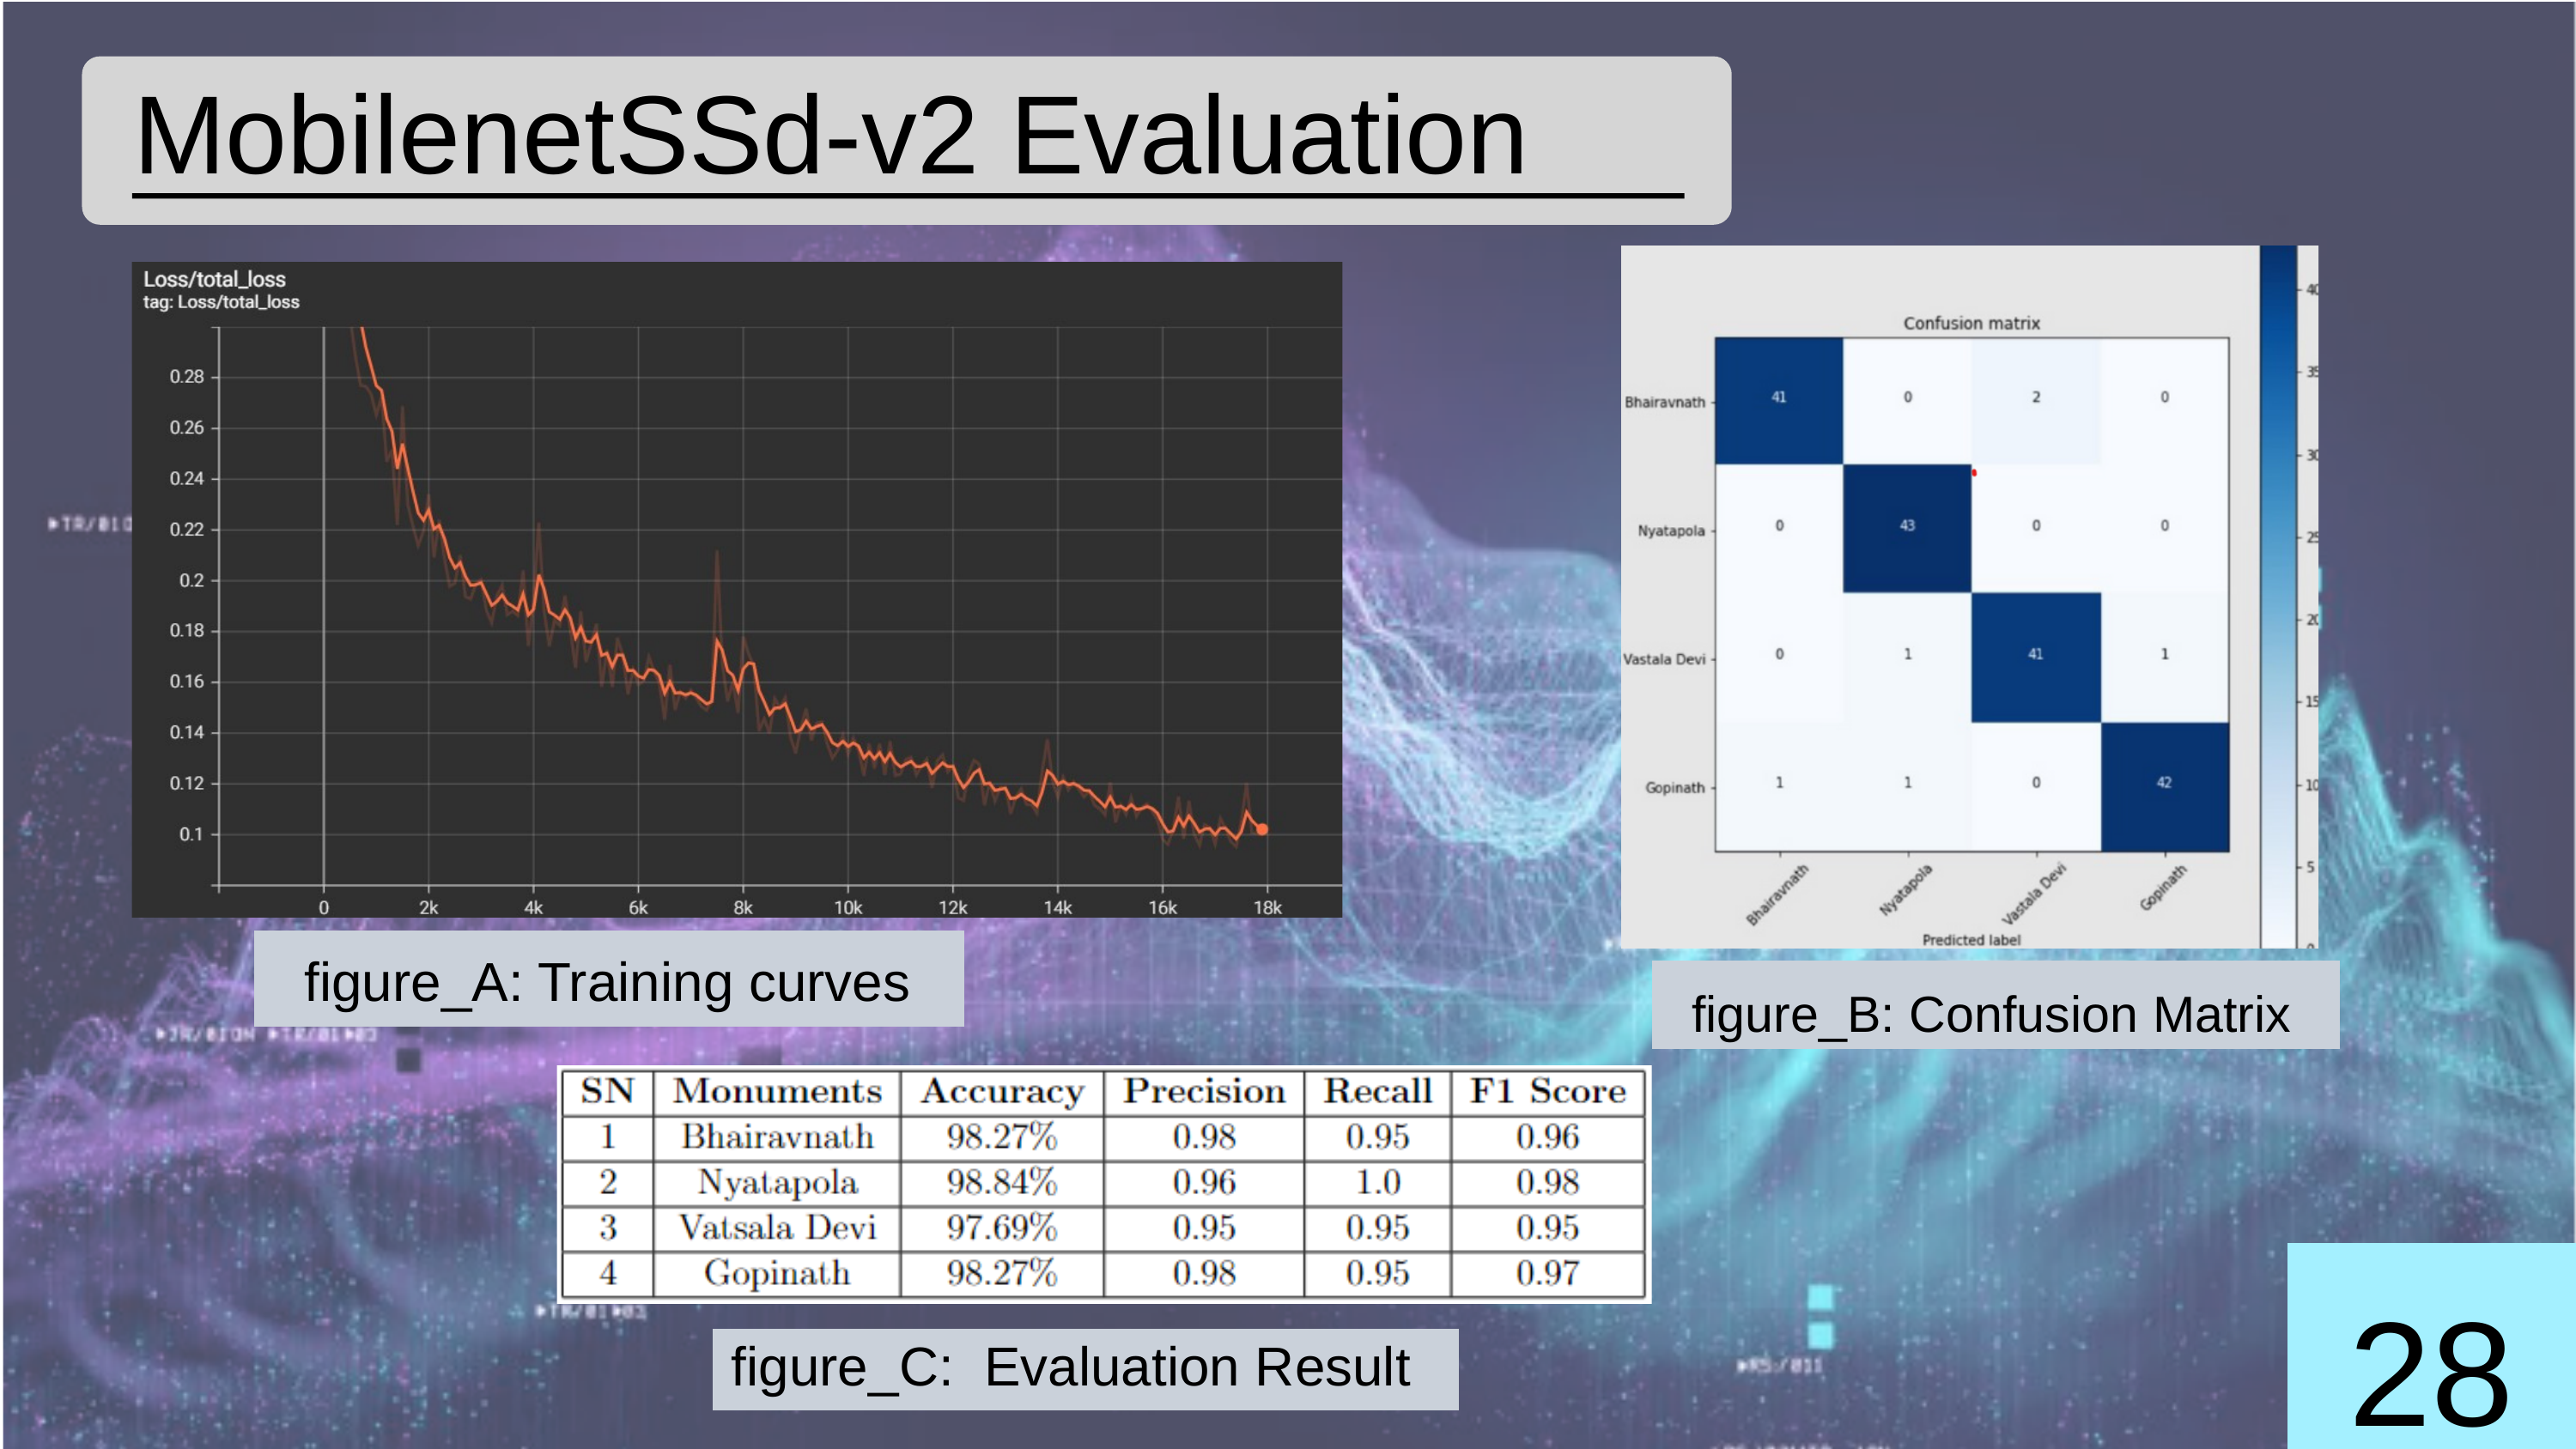

MobilenetSSd-v2 Evaluation

figure_A: Training curves

figure_B: Confusion Matrix

28
figure_C:  Evaluation Result